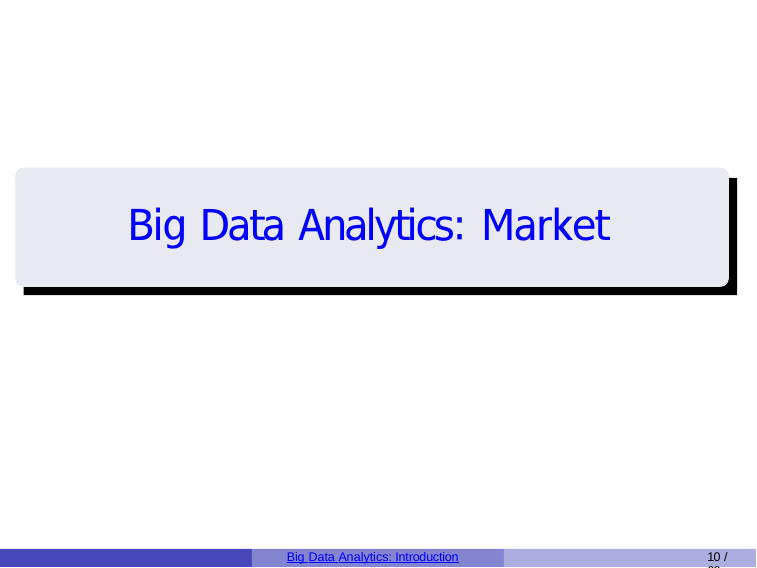

Big Data Analytics: Market

Big Data Analytics: Introduction
10 / 68